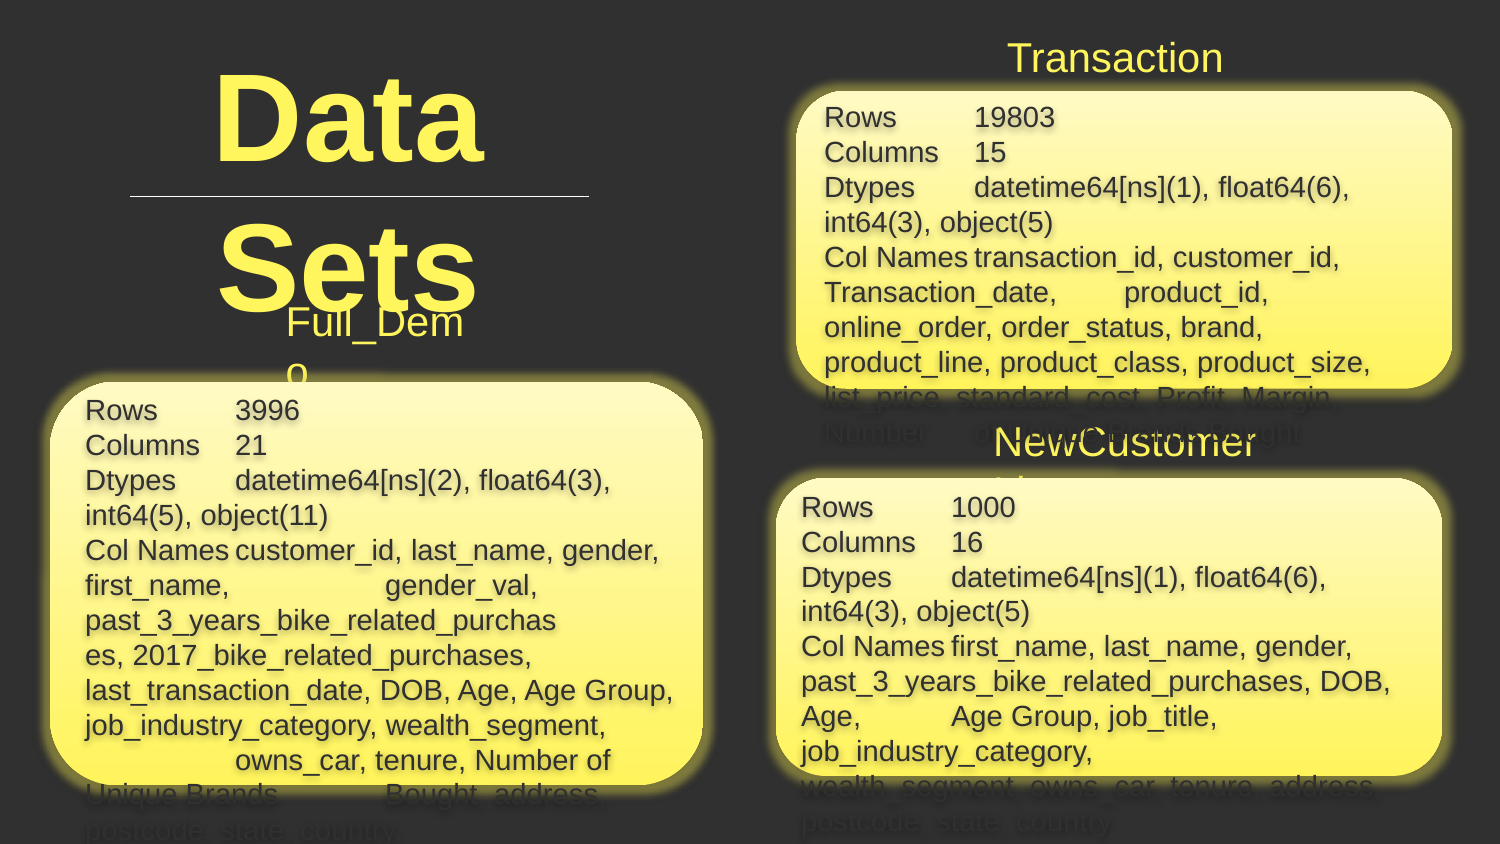

Transactions

Data Sets

Rows	19803
Columns 	15
Dtypes	datetime64[ns](1), float64(6), int64(3), object(5)
Col Names	transaction_id, customer_id, Transaction_date, 	product_id, online_order, order_status, brand, 	product_line, product_class, product_size, 	list_price, standard_cost, Profit, Margin, Number 	of Unique Brands Bought
Full_Demo

Rows	3996
Columns 	21
Dtypes	datetime64[ns](2), float64(3), int64(5), object(11)
Col Names	customer_id, last_name, gender, first_name, 	gender_val, past_3_years_bike_related_purchas	es, 2017_bike_related_purchases, 	last_transaction_date, DOB, Age, Age Group, 	job_industry_category, wealth_segment,
	owns_car, tenure, Number of Unique Brands 	Bought, address, postcode, state, country, 	past_purchase_range
NewCustomerList

Rows	1000
Columns 	16
Dtypes	datetime64[ns](1), float64(6), int64(3), object(5)
Col Names	first_name, last_name, gender, 	past_3_years_bike_related_purchases, DOB, Age, 	Age Group, job_title, job_industry_category, 	wealth_segment, owns_car, tenure, address, 	postcode, state, country